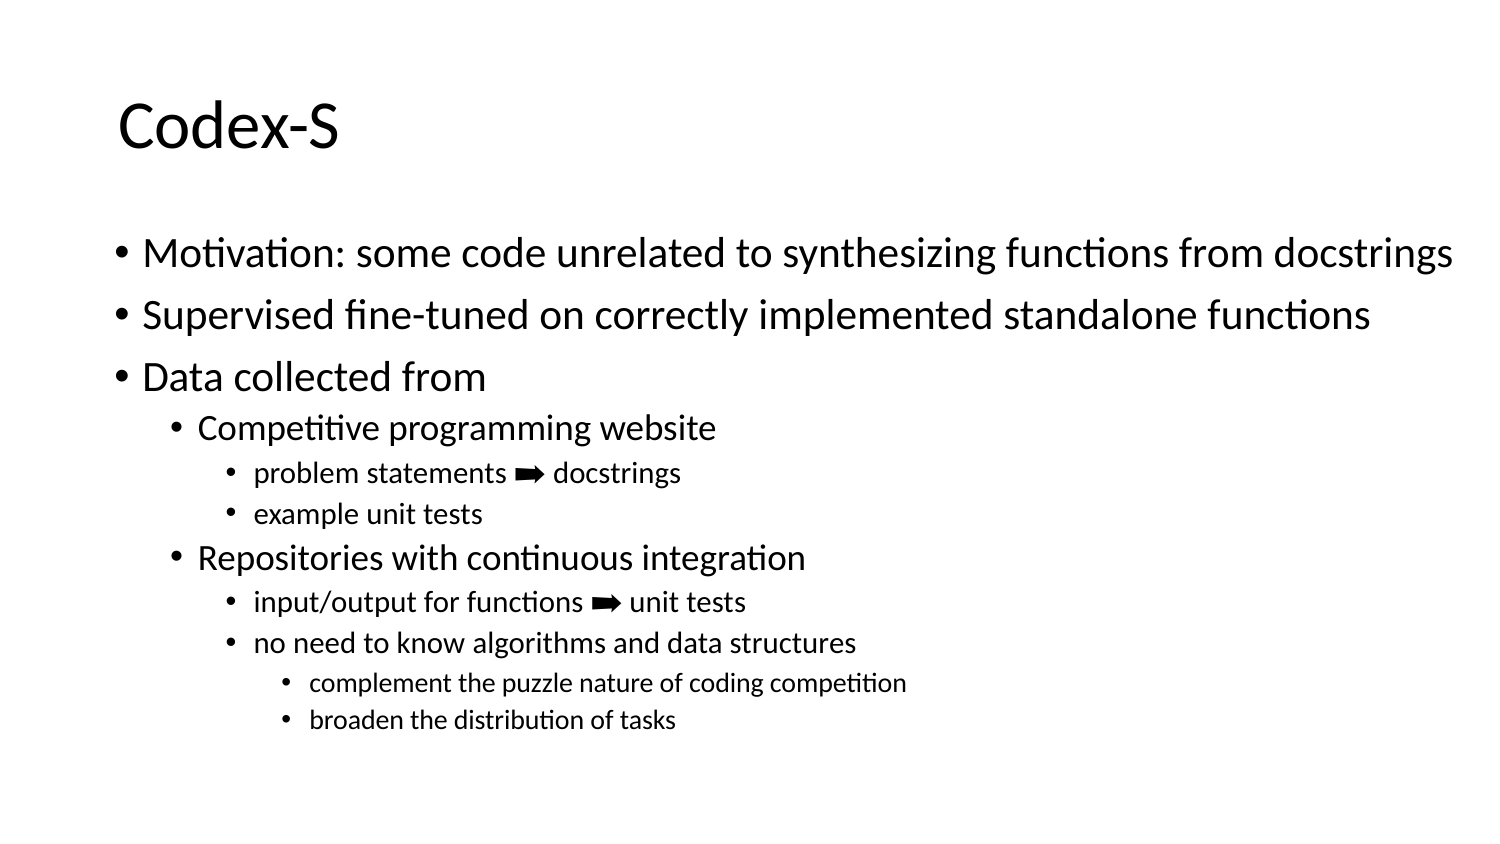

# Codex-S
Motivation: some code unrelated to synthesizing functions from docstrings
Supervised fine-tuned on correctly implemented standalone functions
Data collected from
Competitive programming website
problem statements ➡ docstrings
example unit tests
Repositories with continuous integration
input/output for functions ➡ unit tests
no need to know algorithms and data structures
complement the puzzle nature of coding competition
broaden the distribution of tasks